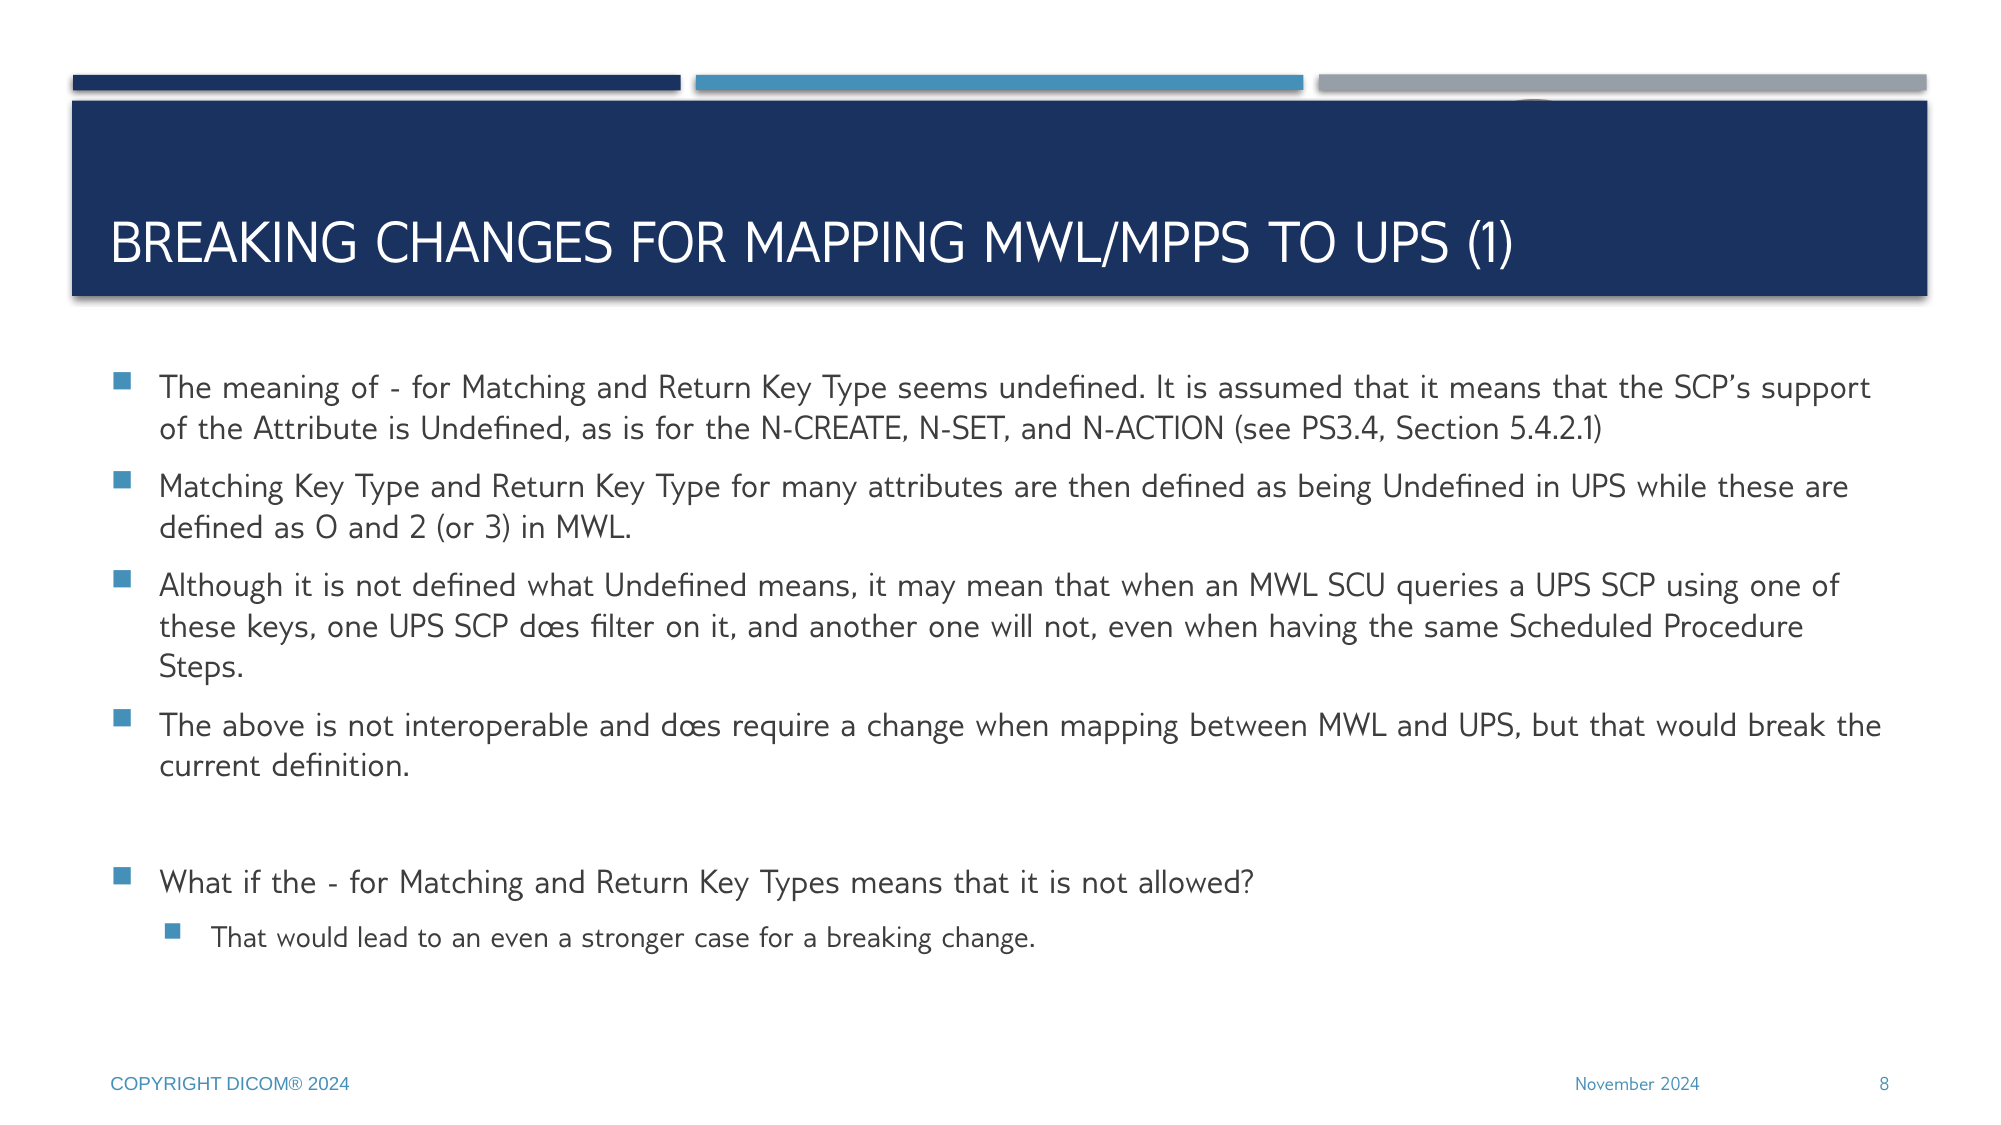

# Breaking Changes for Mapping MWL/MPPS to UPS (1)
The meaning of - for Matching and Return Key Type seems undefined. It is assumed that it means that the SCP’s support of the Attribute is Undefined, as is for the N-CREATE, N-SET, and N-ACTION (see PS3.4, Section 5.4.2.1)
Matching Key Type and Return Key Type for many attributes are then defined as being Undefined in UPS while these are defined as O and 2 (or 3) in MWL.
Although it is not defined what Undefined means, it may mean that when an MWL SCU queries a UPS SCP using one of these keys, one UPS SCP does filter on it, and another one will not, even when having the same Scheduled Procedure Steps.
The above is not interoperable and does require a change when mapping between MWL and UPS, but that would break the current definition.

What if the - for Matching and Return Key Types means that it is not allowed?
That would lead to an even a stronger case for a breaking change.
Copyright DICOM® 2024
November 2024
8